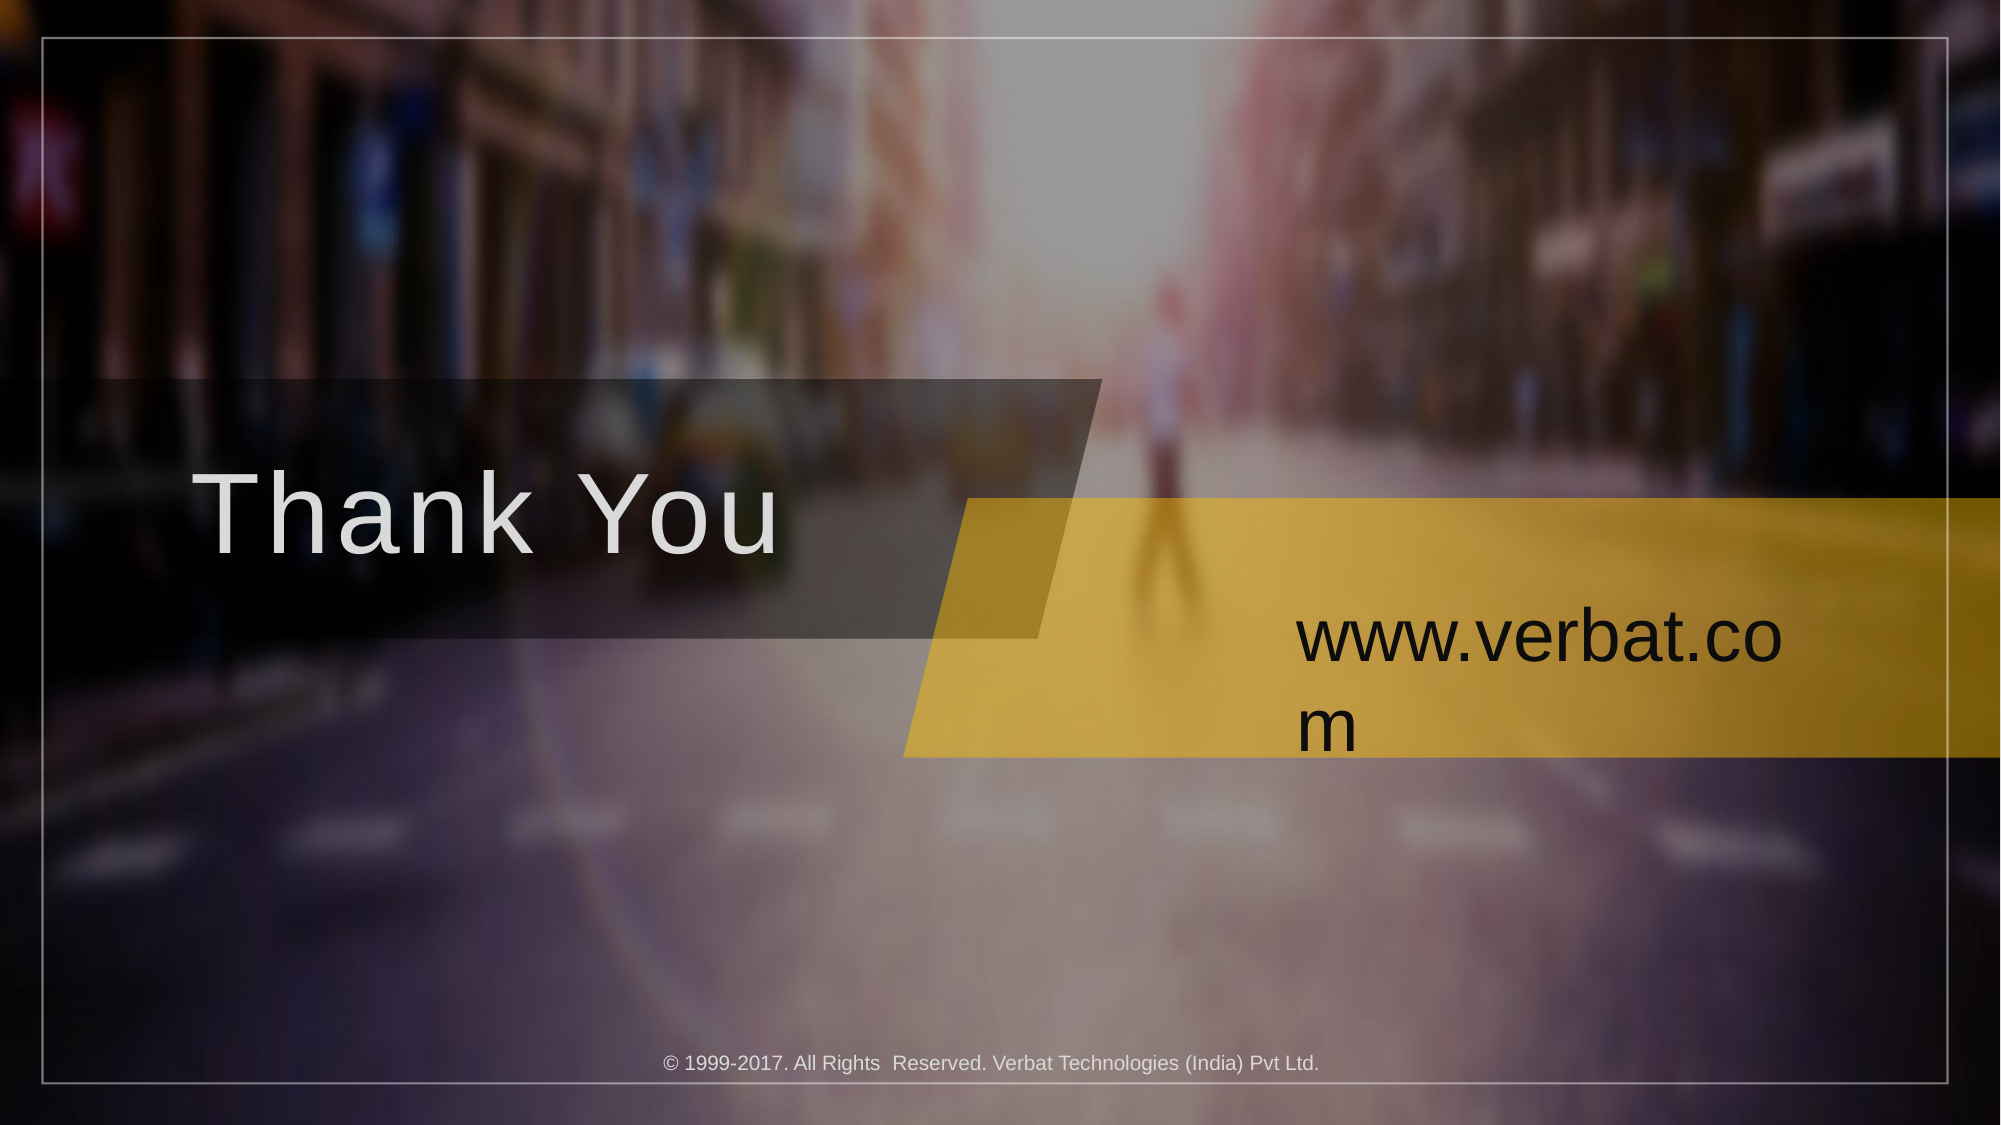

Thank You

www.verbat.com
© 1999-2017. All Rights  Reserved. Verbat Technologies (India) Pvt Ltd.